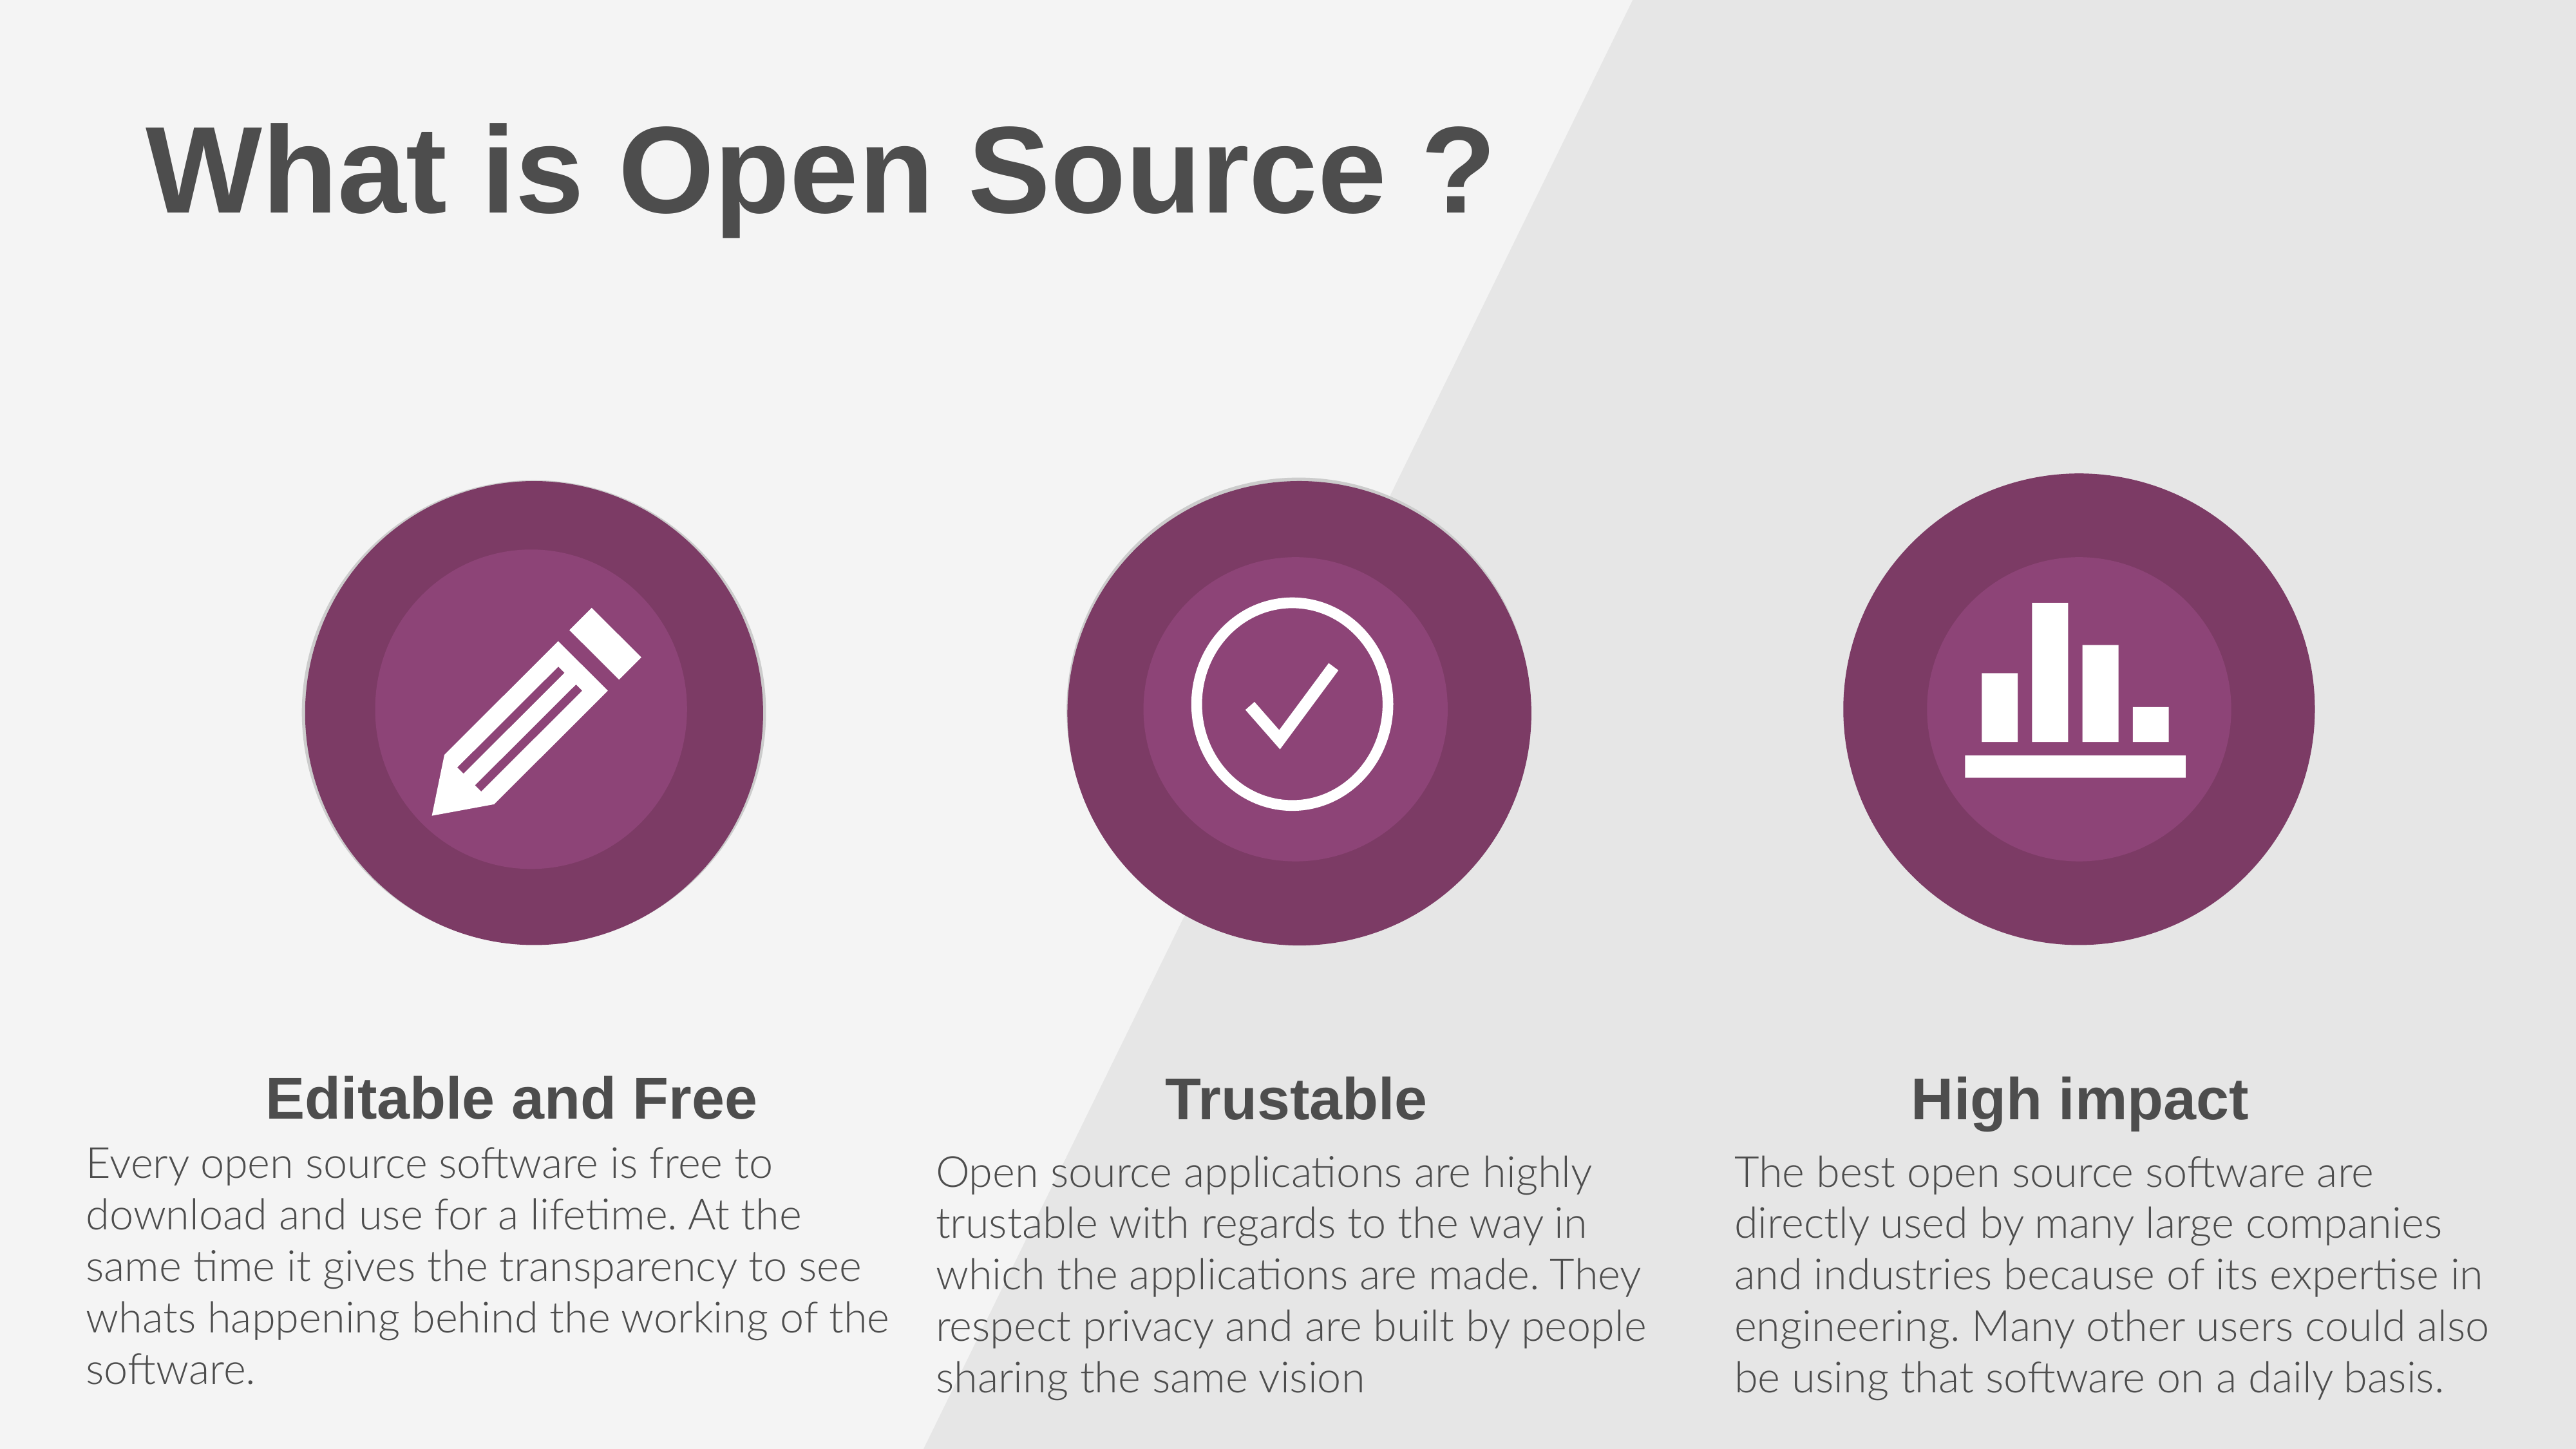

What is Open Source ?

Editable and Free
Trustable
High impact
Every open source software is free to download and use for a lifetime. At the same time it gives the transparency to see whats happening behind the working of the software.
Open source applications are highly trustable with regards to the way in which the applications are made. They respect privacy and are built by people sharing the same vision
The best open source software are directly used by many large companies and industries because of its expertise in engineering. Many other users could also be using that software on a daily basis.